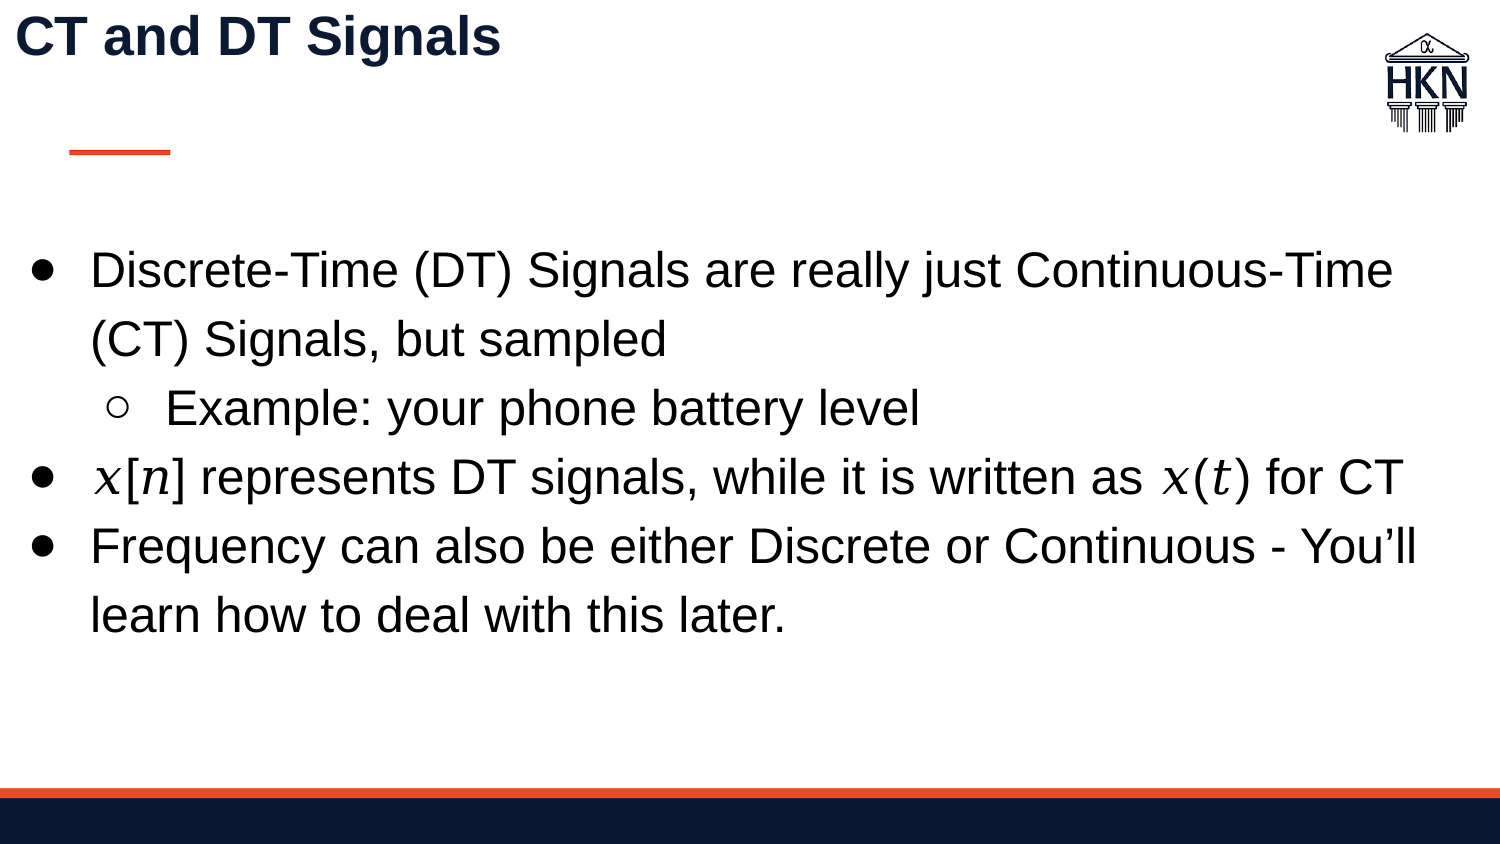

# CT and DT Signals
Discrete-Time (DT) Signals are really just Continuous-Time (CT) Signals, but sampled
Example: your phone battery level
𝑥[𝑛] represents DT signals, while it is written as 𝑥(𝑡) for CT
Frequency can also be either Discrete or Continuous - You’ll learn how to deal with this later.